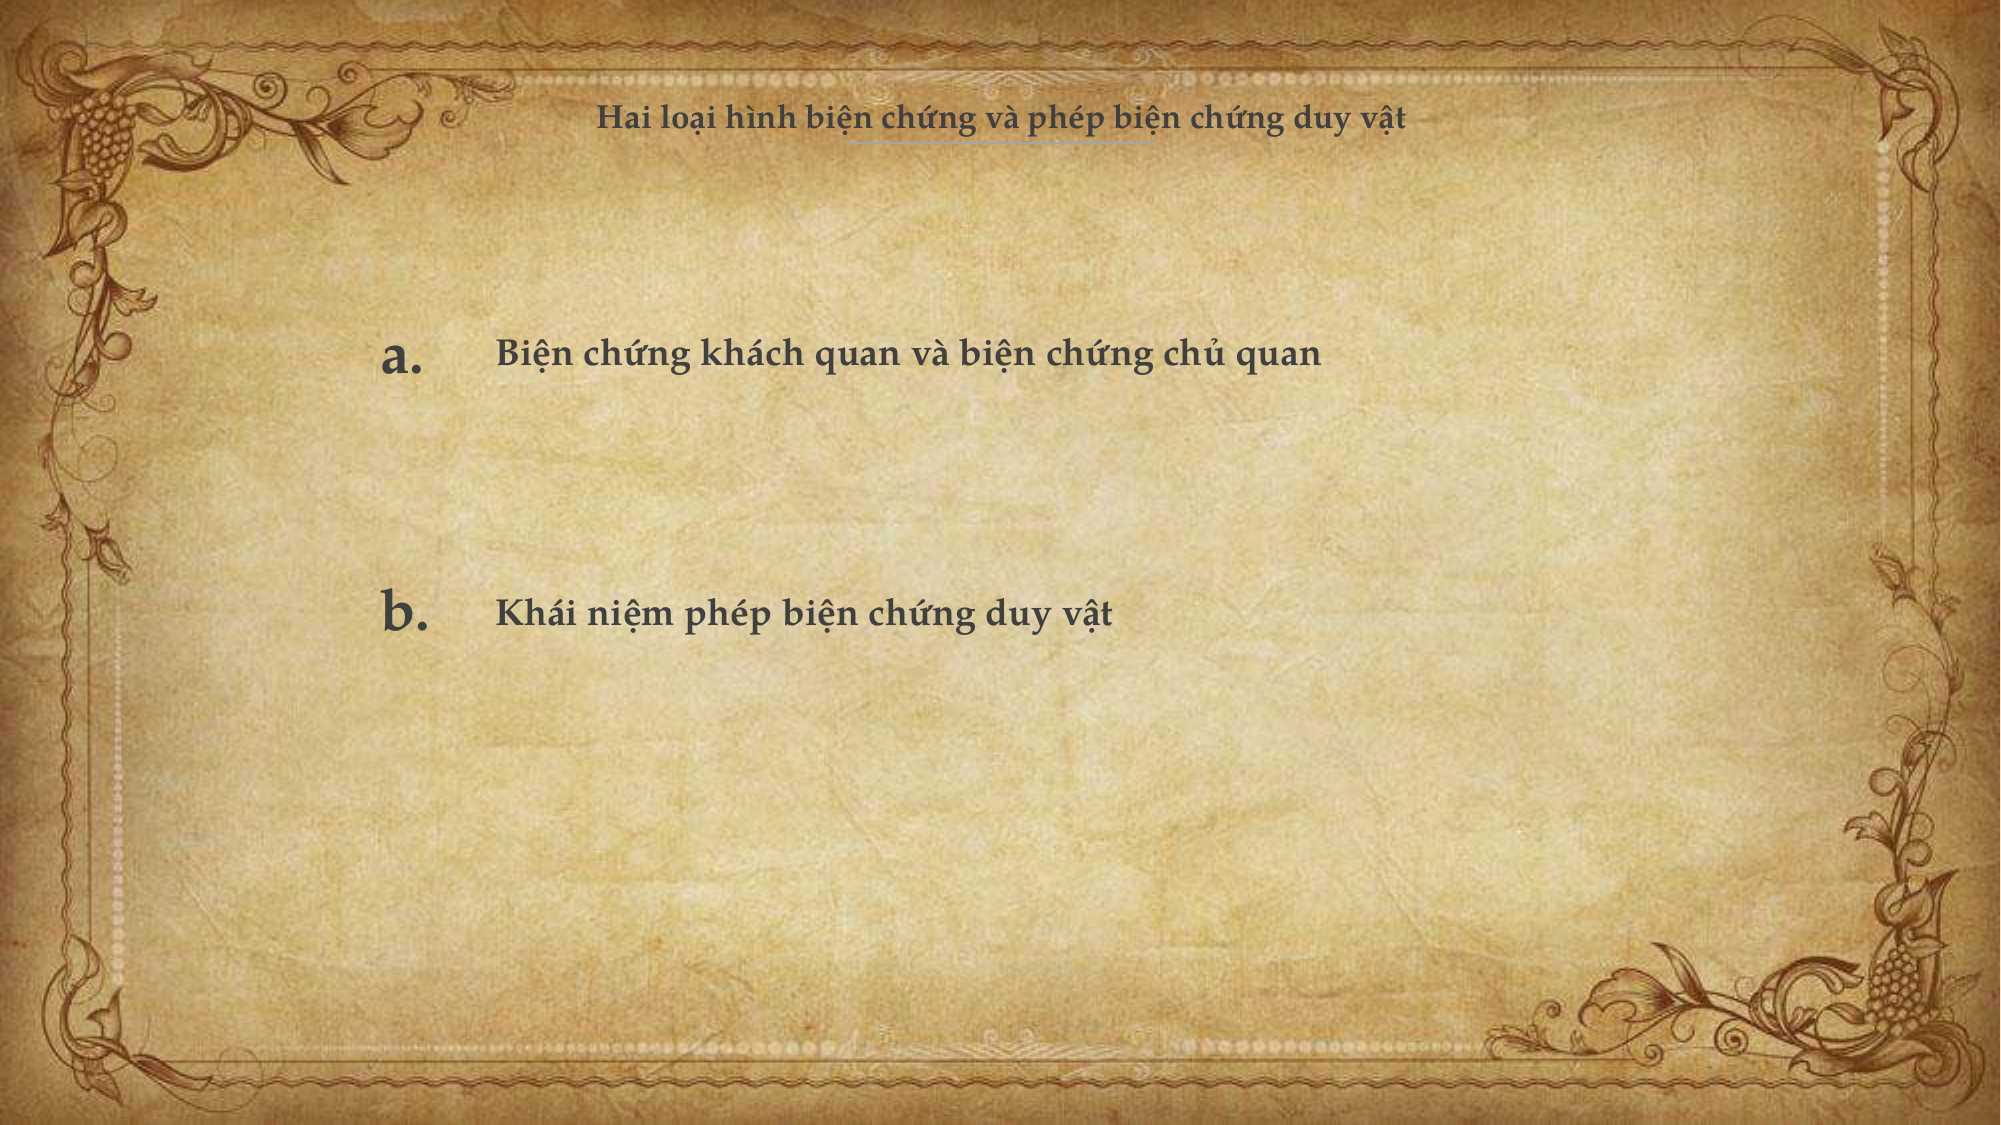

Hai loại hình biện chứng và phép biện chứng duy vật
a.
Biện chứng khách quan và biện chứng chủ quan
b.
Khái niệm phép biện chứng duy vật